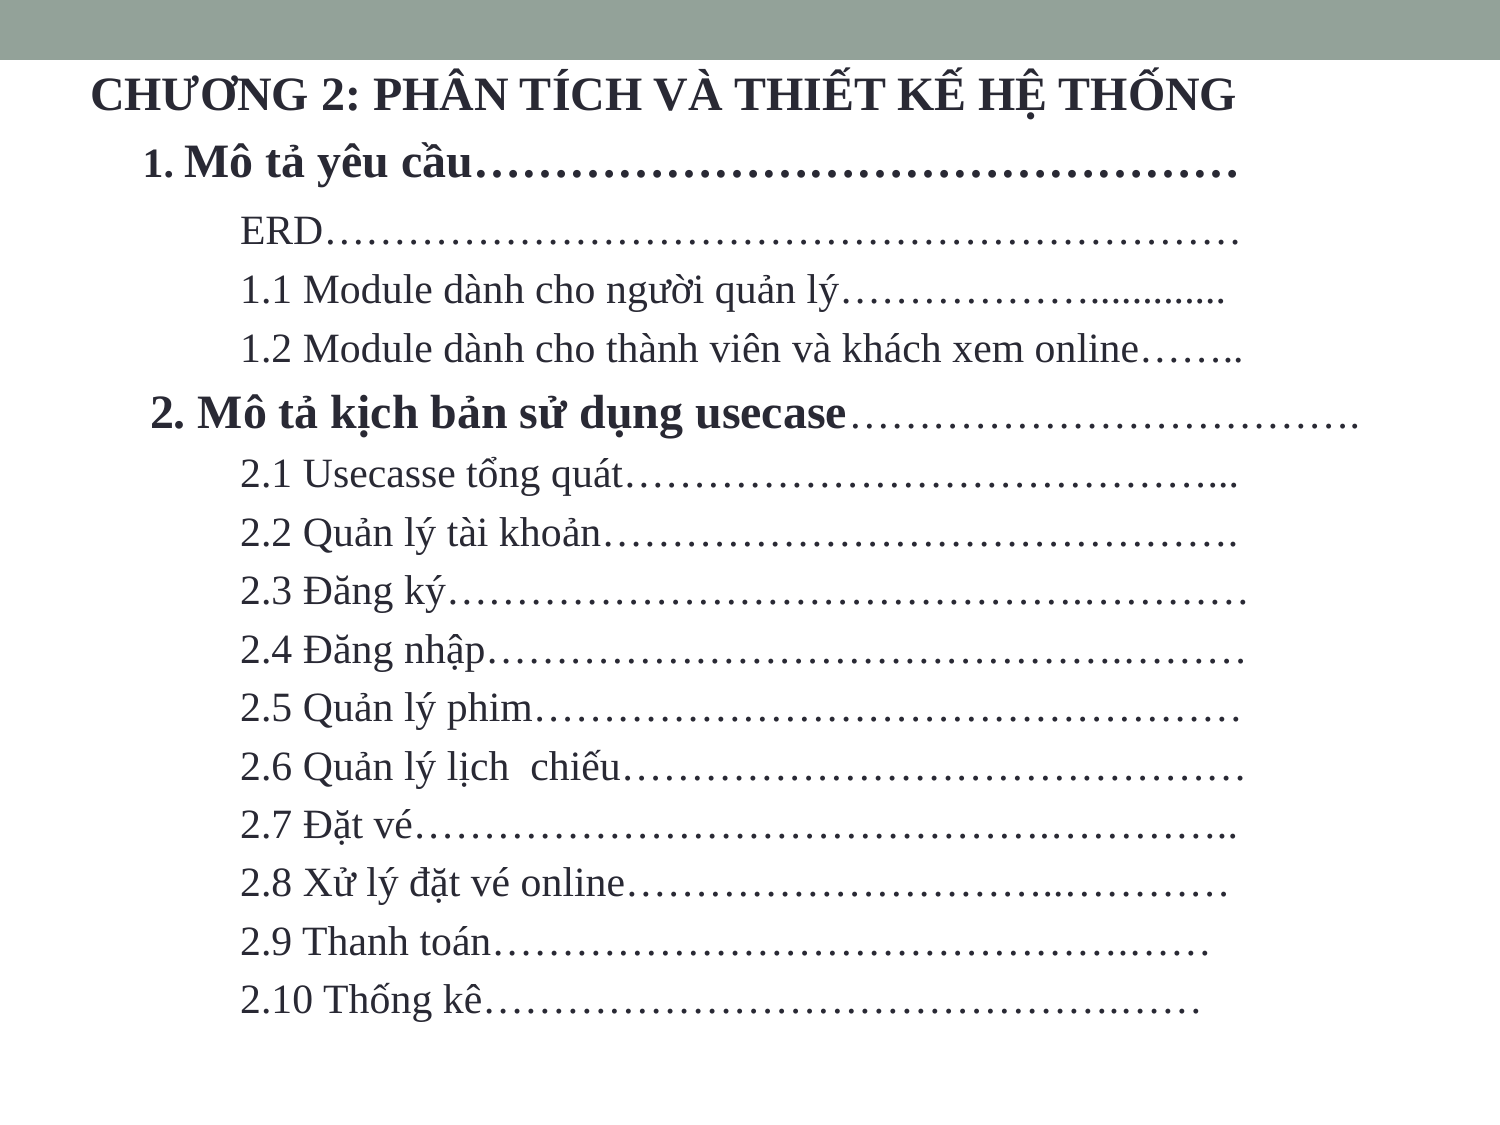

CHƯƠNG 2: PHÂN TÍCH VÀ THIẾT KẾ HỆ THỐNG
     1. Mô tả yêu cầu…………………………………………
	ERD…………………………………………………………
	1.1 Module dành cho người quản lý……………….............
	1.2 Module dành cho thành viên và khách xem online……..
     2. Mô tả kịch bản sử dụng usecase……………………………….
	2.1 Usecasse tổng quát……………………………………...
	2.2 Quản lý tài khoản……………………………………….
	2.3 Đăng ký……………………………………….…………
	2.4 Đăng nhập……………………………………….………
	2.5 Quản lý phim……………………………………………
	2.6 Quản lý lịch  chiếu………………………………………
	2.7 Đặt vé……………………………………….…………..
	2.8 Xử lý đặt vé online…………………………..…………
	2.9 Thanh toán……………………………………….……
	2.10 Thống kê……………………………………….……